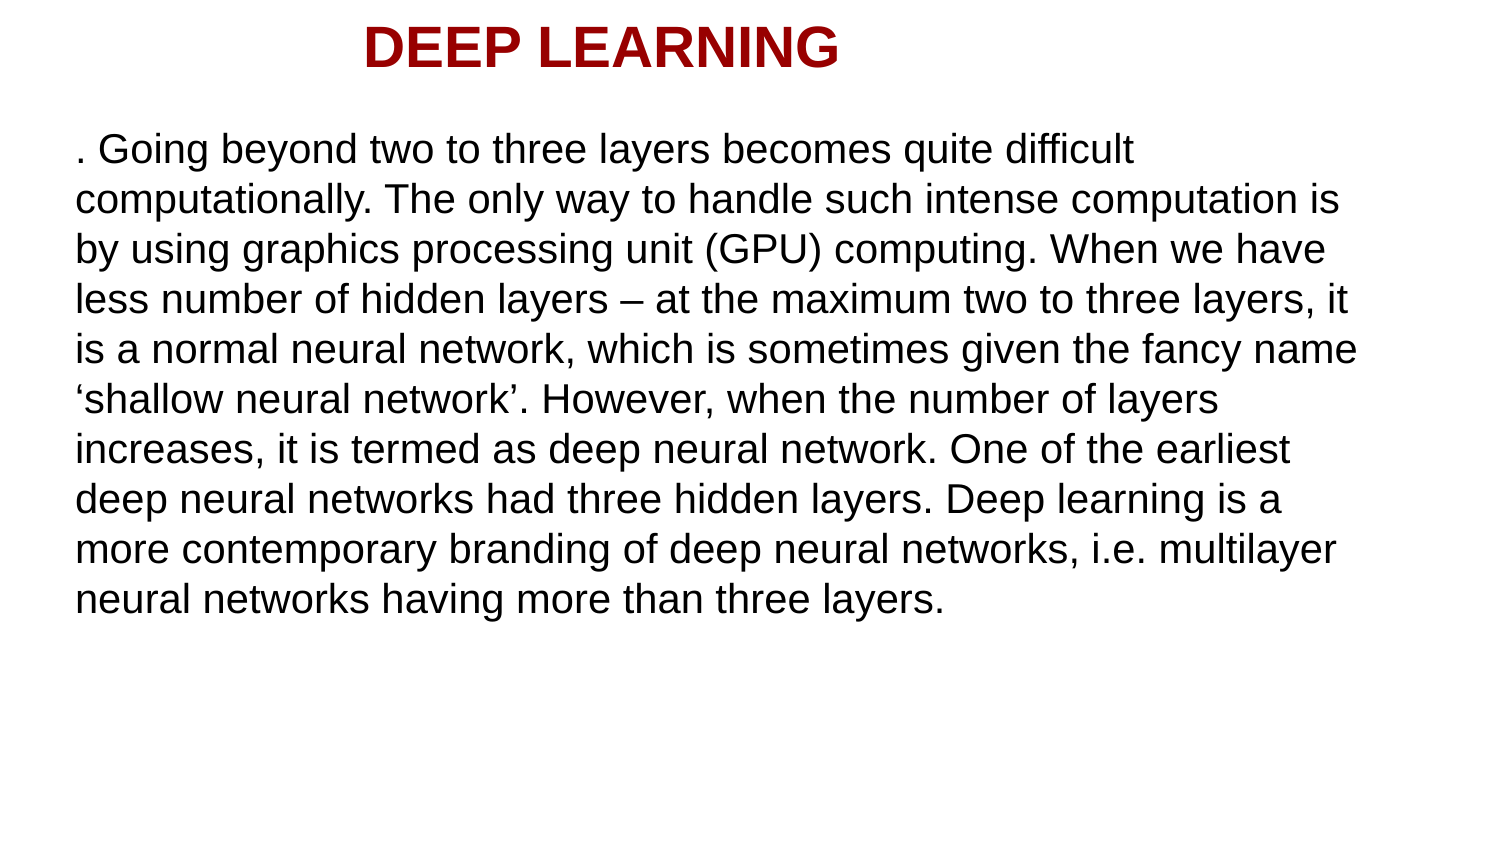

# DEEP LEARNING
. Going beyond two to three layers becomes quite difficult computationally. The only way to handle such intense computation is by using graphics processing unit (GPU) computing. When we have less number of hidden layers – at the maximum two to three layers, it is a normal neural network, which is sometimes given the fancy name ‘shallow neural network’. However, when the number of layers increases, it is termed as deep neural network. One of the earliest deep neural networks had three hidden layers. Deep learning is a more contemporary branding of deep neural networks, i.e. multilayer neural networks having more than three layers.